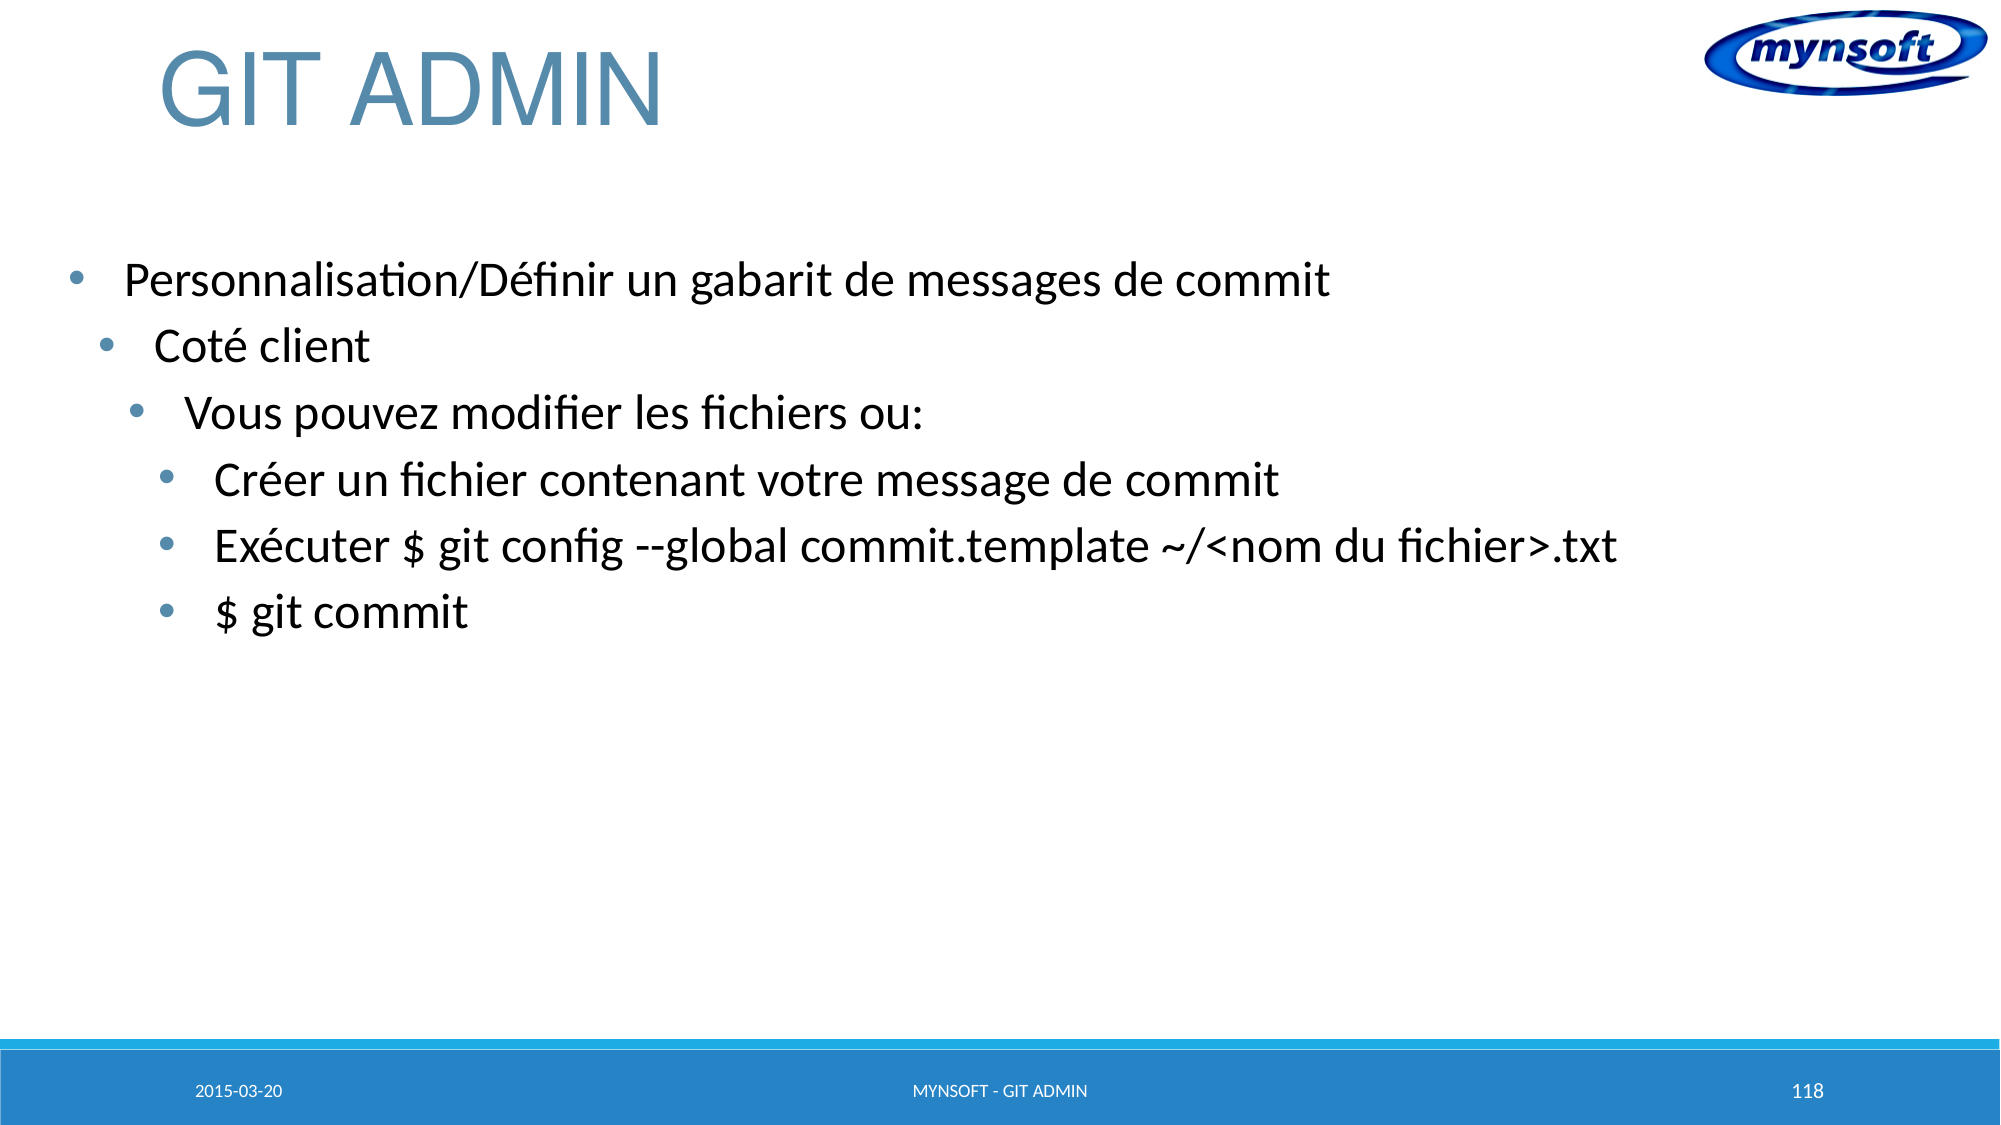

# GIT ADMIN
Personnalisation/Définir un gabarit de messages de commit
Coté client
Vous pouvez modifier les fichiers ou:
Créer un fichier contenant votre message de commit
Exécuter $ git config --global commit.template ~/<nom du fichier>.txt
$ git commit
2015-03-20
MYNSOFT - GIT ADMIN
118